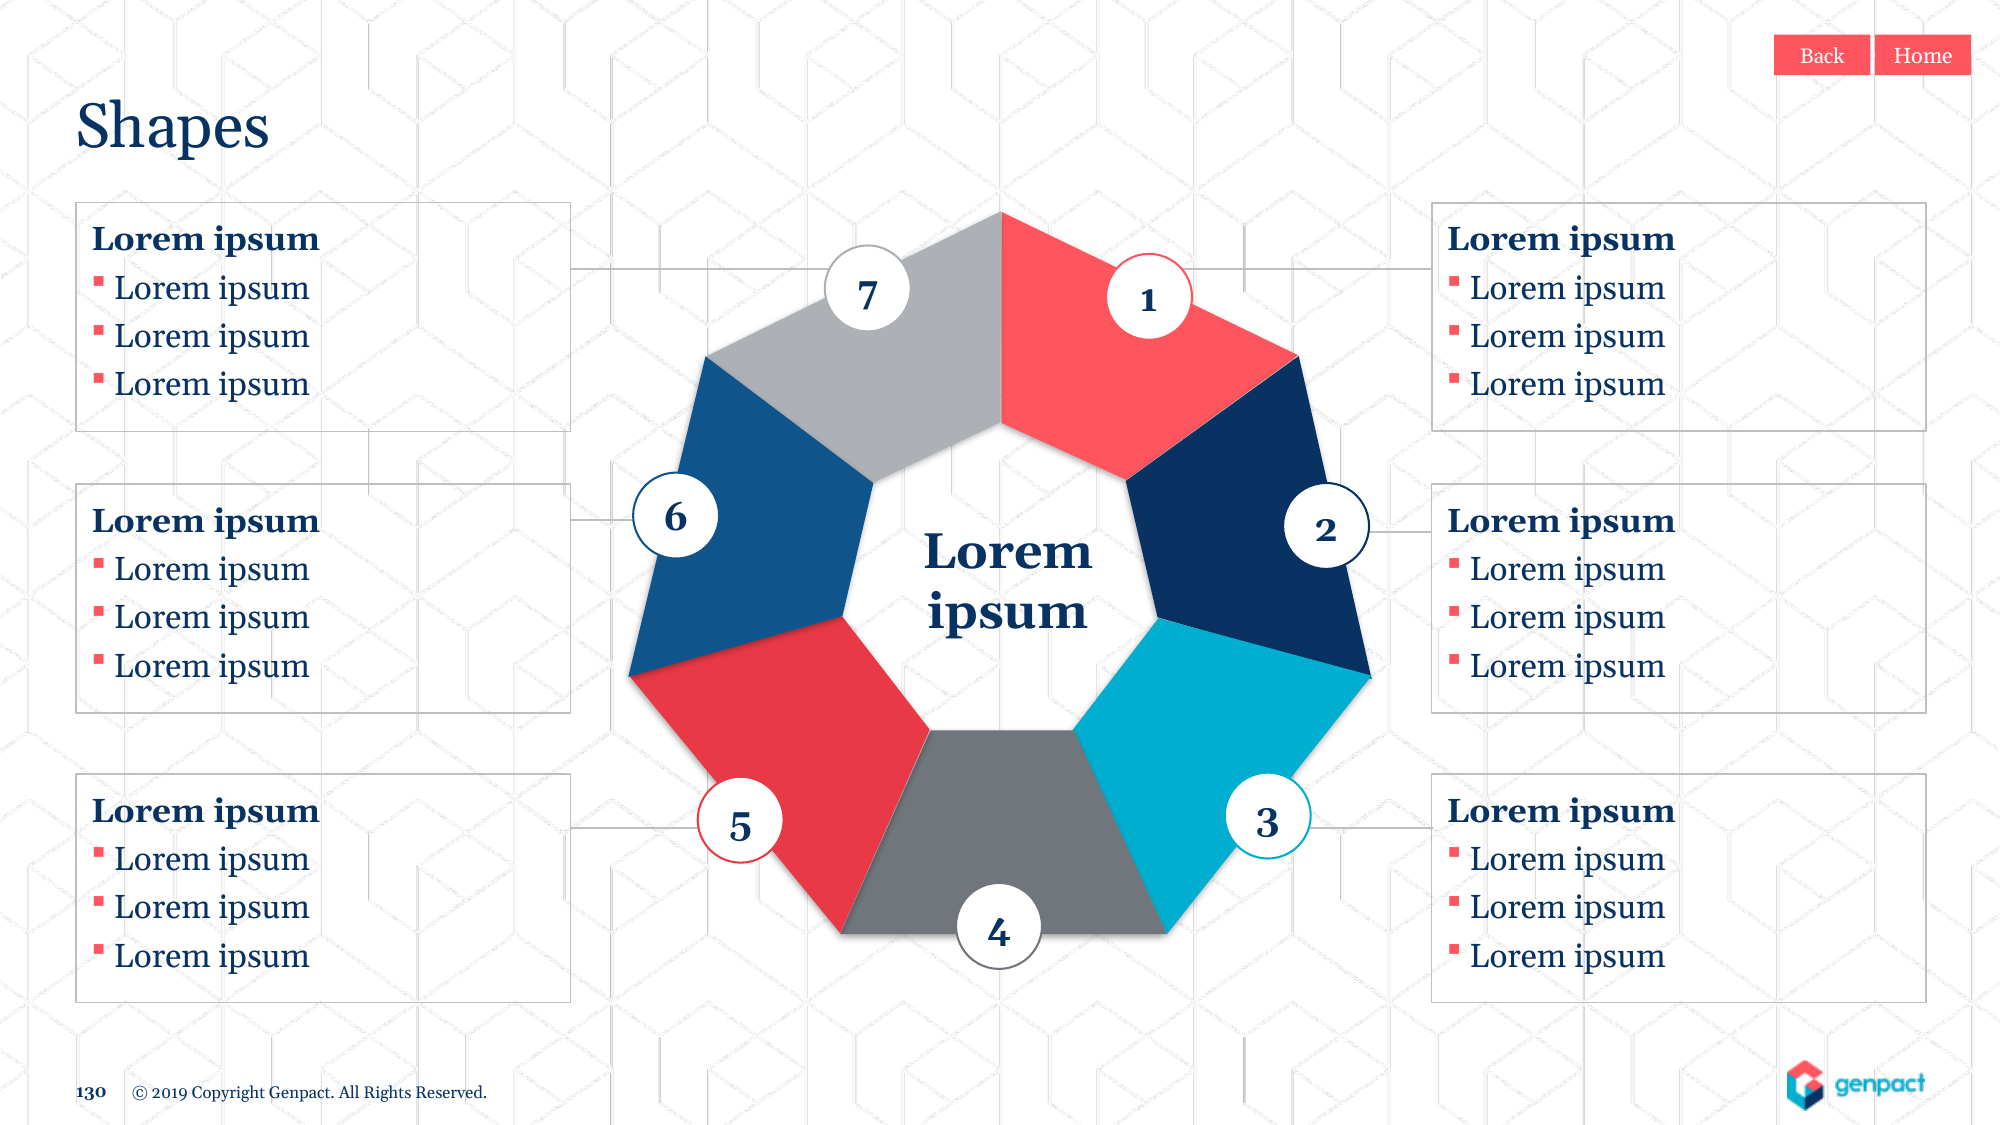

Back
Home
Shapes
Lorem ipsum
Lorem ipsum
Lorem ipsum
Lorem ipsum
Lorem ipsum
Lorem ipsum
Lorem ipsum
Lorem ipsum

7
1

6
2
Lorem ipsum
Lorem ipsum
Lorem ipsum
Lorem ipsum
Lorem ipsum
Lorem ipsum
Lorem ipsum
Lorem ipsum
Lorem ipsum

3
Lorem ipsum
Lorem ipsum
Lorem ipsum
Lorem ipsum
Lorem ipsum
Lorem ipsum
Lorem ipsum
Lorem ipsum
5

4